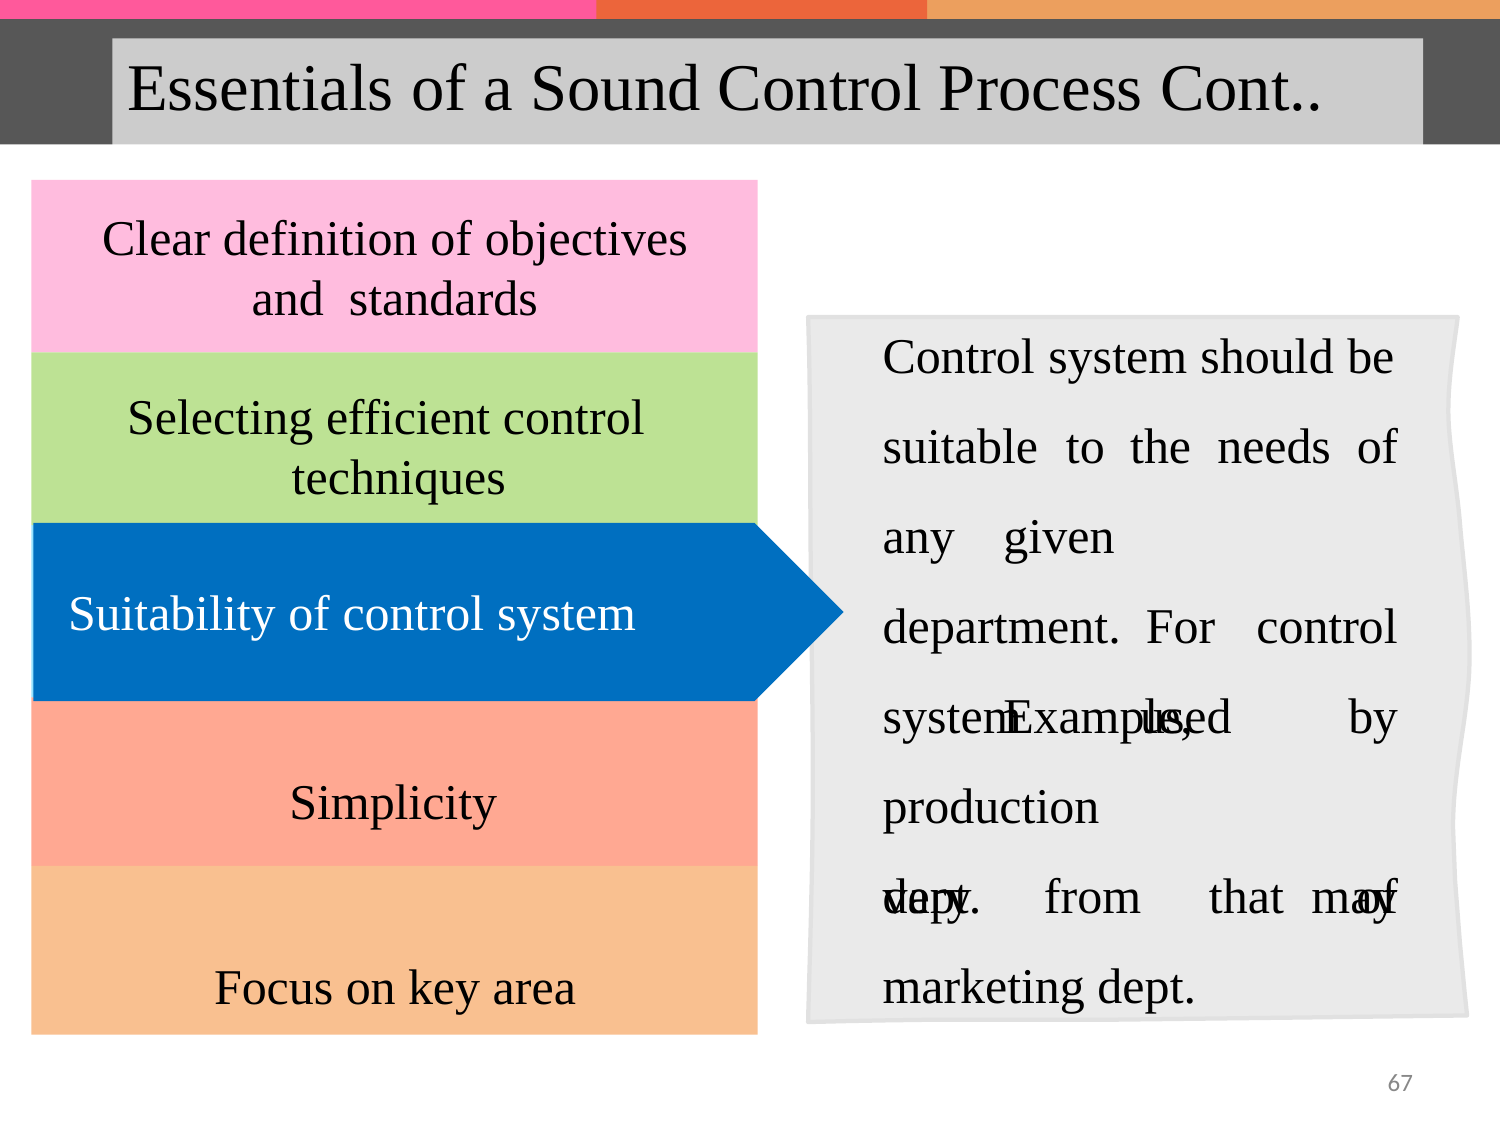

# Essentials of a Sound Control Process Cont..

Clear definition of objectives and  standards

Selecting efficient control  techniques

Suitability of control system
Simplicity  Focus on key area
Control system should be
suitable	to	the	needs	of

any	given	department.  For		Example,

control
by  may
Suitability of control system
system	used  production		dept.
vary	from  marketing dept.
that	of
67